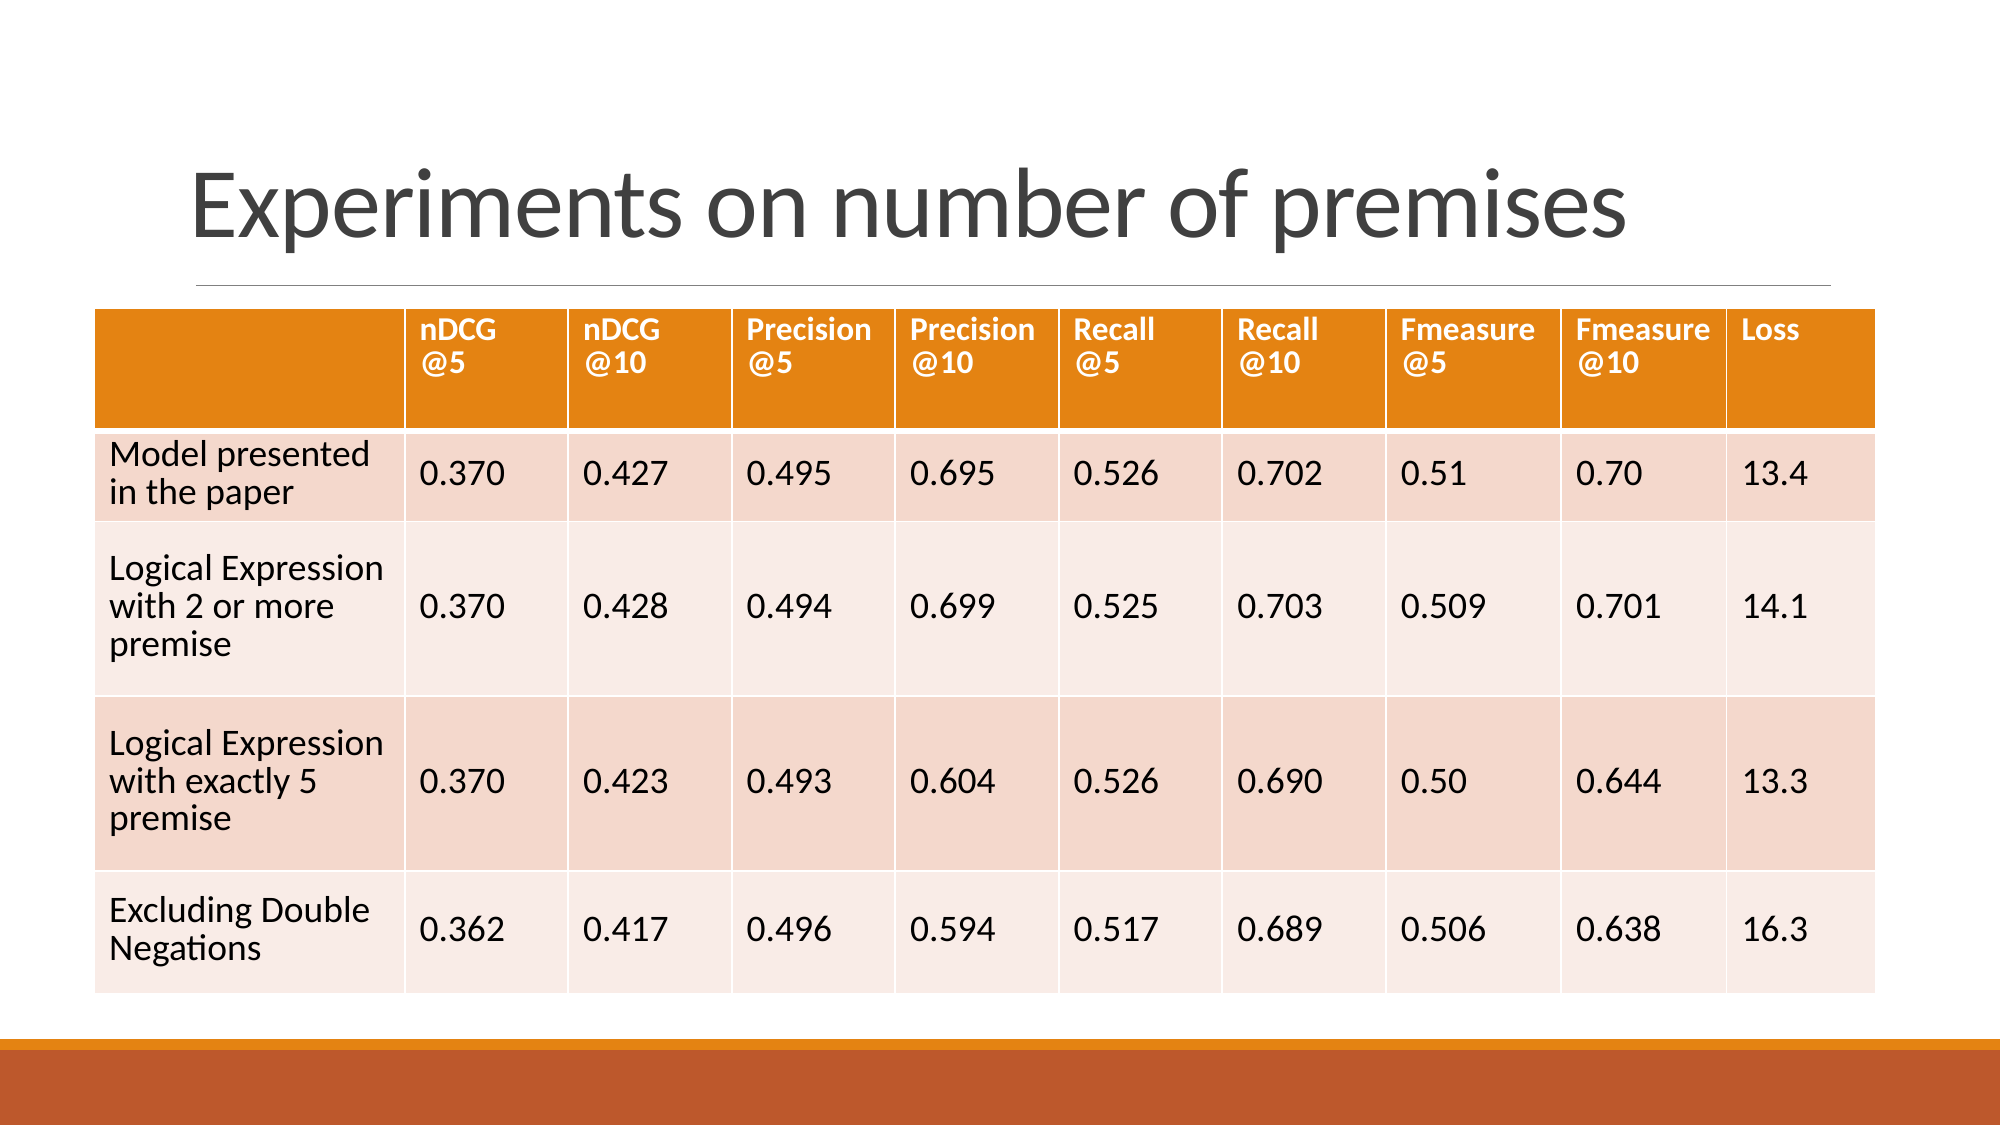

# Experiments on number of premises
|  | nDCG @5 | nDCG @10 | Precision@5 | Precision@10 | Recall @5 | Recall @10 | Fmeasure@5 | Fmeasure@10 | Loss |
| --- | --- | --- | --- | --- | --- | --- | --- | --- | --- |
| Model presented in the paper | 0.370 | 0.427 | 0.495 | 0.695 | 0.526 | 0.702 | 0.51 | 0.70 | 13.4 |
| Logical Expression with 2 or more premise | 0.370 | 0.428 | 0.494 | 0.699 | 0.525 | 0.703 | 0.509 | 0.701 | 14.1 |
| Logical Expression with exactly 5 premise | 0.370 | 0.423 | 0.493 | 0.604 | 0.526 | 0.690 | 0.50 | 0.644 | 13.3 |
| Excluding Double Negations | 0.362 | 0.417 | 0.496 | 0.594 | 0.517 | 0.689 | 0.506 | 0.638 | 16.3 |